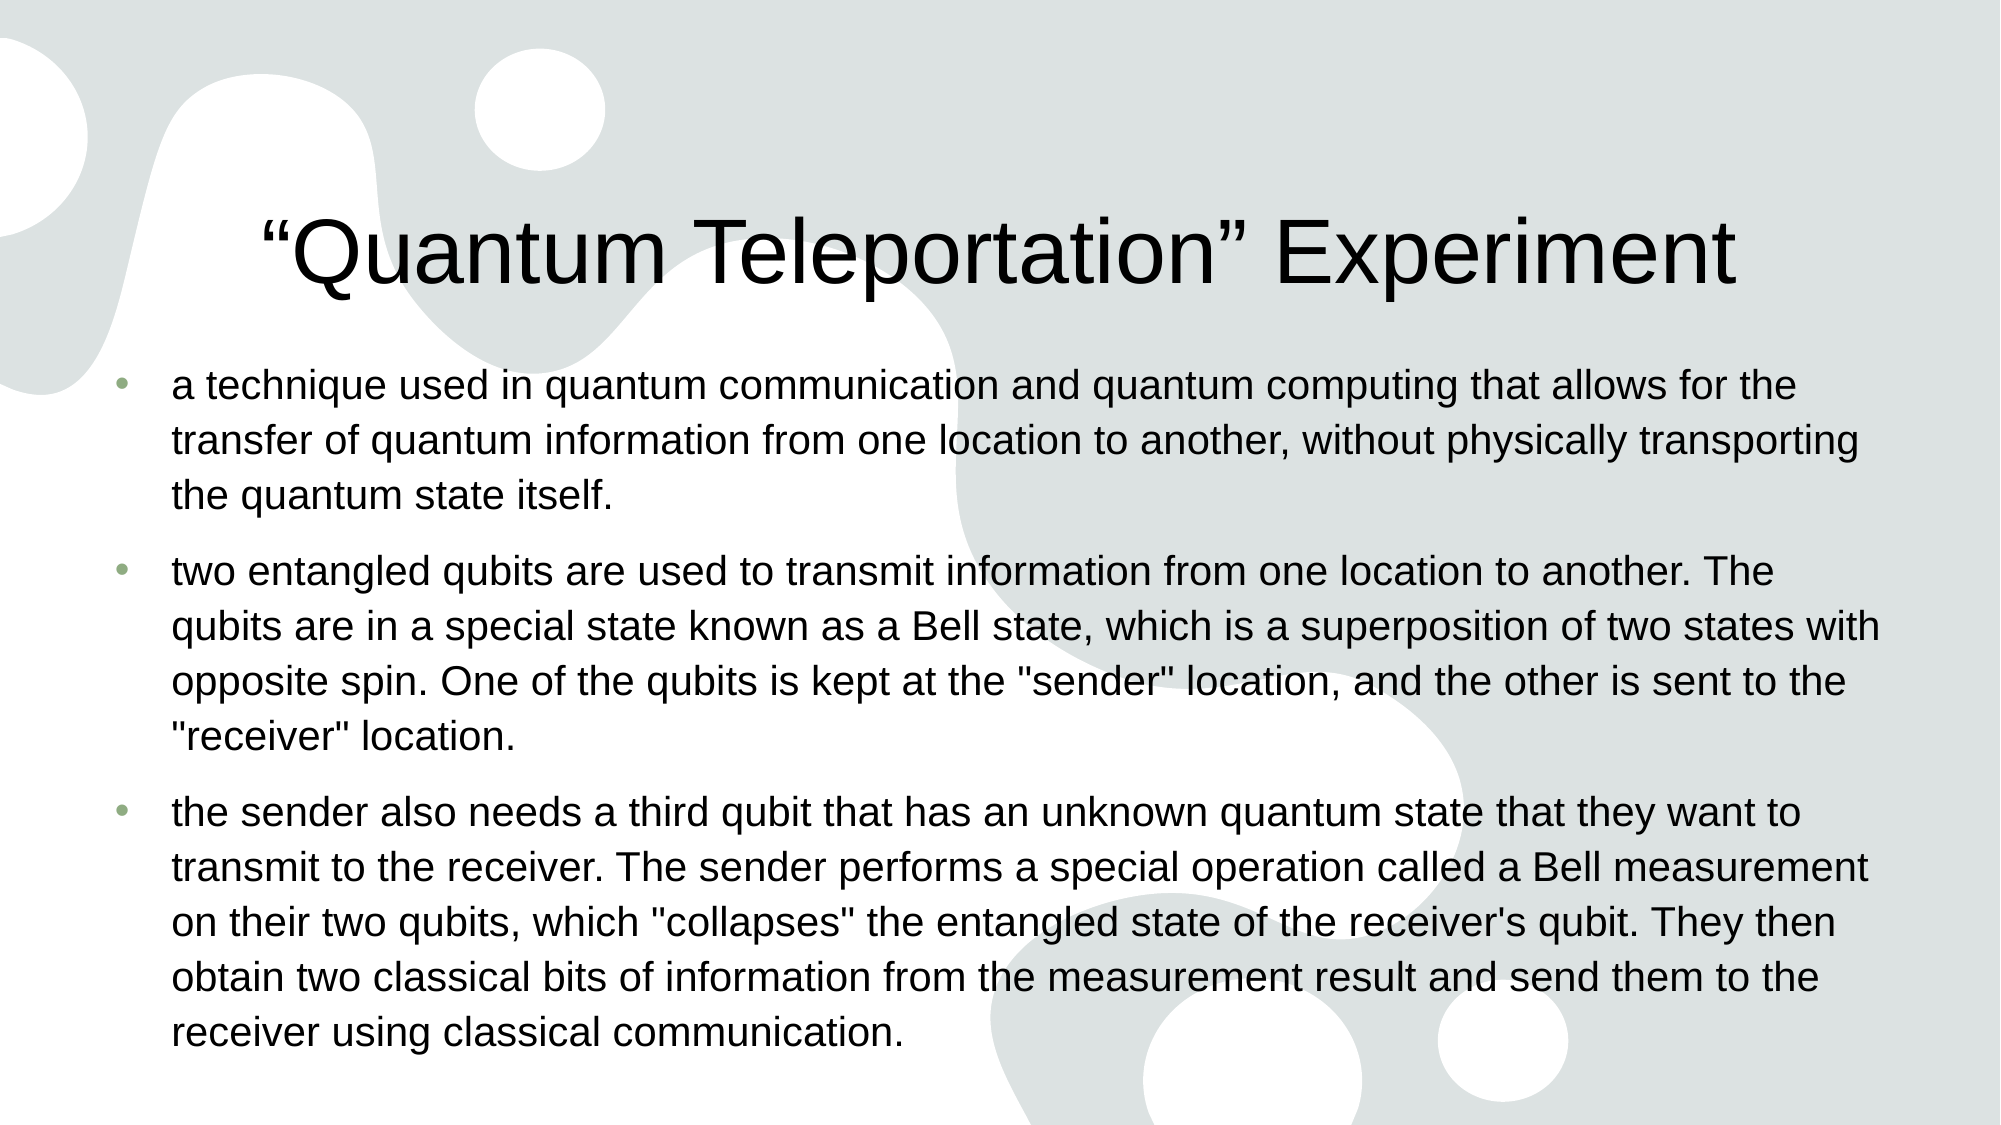

# “Quantum Teleportation” Experiment
a technique used in quantum communication and quantum computing that allows for the transfer of quantum information from one location to another, without physically transporting the quantum state itself.
two entangled qubits are used to transmit information from one location to another. The qubits are in a special state known as a Bell state, which is a superposition of two states with opposite spin. One of the qubits is kept at the "sender" location, and the other is sent to the "receiver" location.
the sender also needs a third qubit that has an unknown quantum state that they want to transmit to the receiver. The sender performs a special operation called a Bell measurement on their two qubits, which "collapses" the entangled state of the receiver's qubit. They then obtain two classical bits of information from the measurement result and send them to the receiver using classical communication.